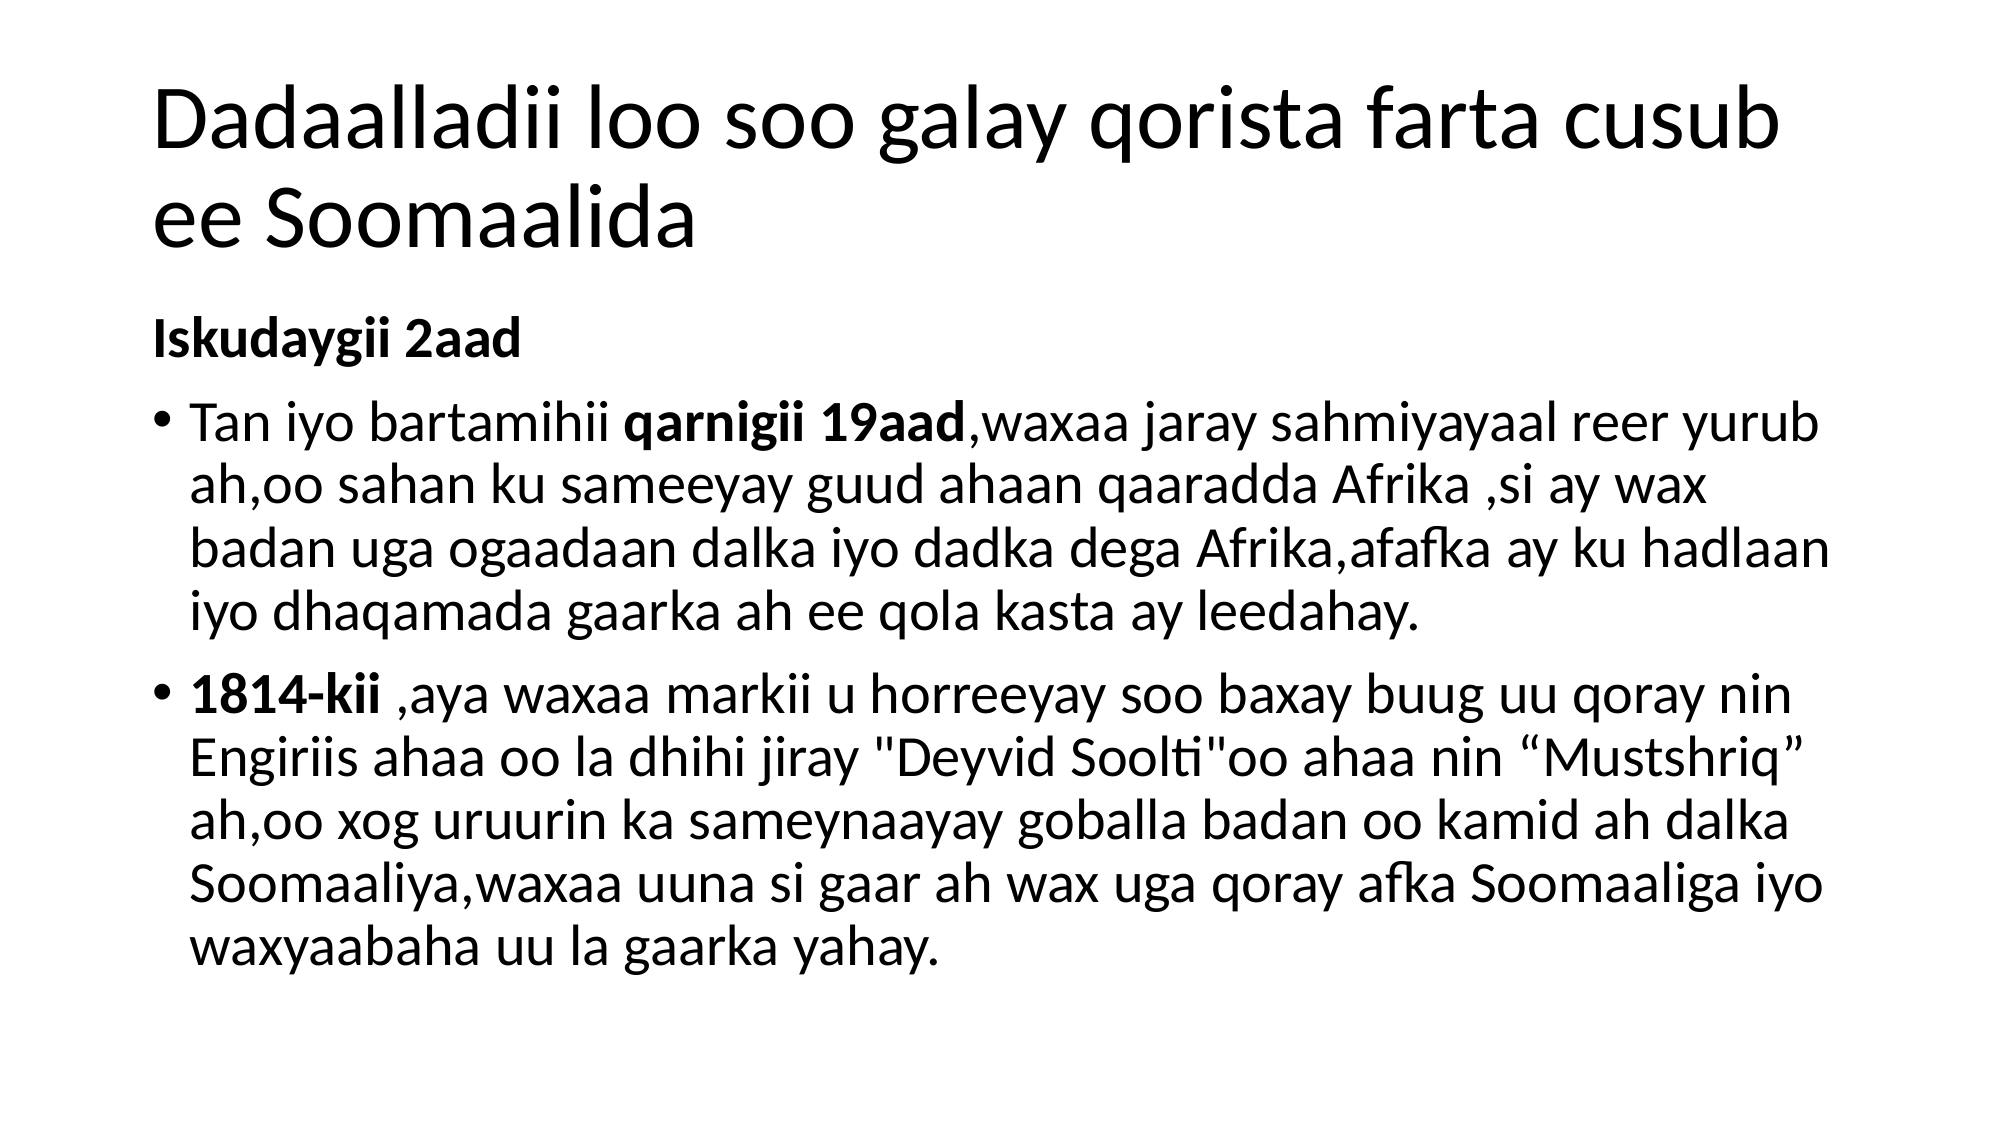

# Dadaalladii loo soo galay qorista farta cusub ee Soomaalida
Iskudaygii 2aad
Tan iyo bartamihii qarnigii 19aad,waxaa jaray sahmiyayaal reer yurub ah,oo sahan ku sameeyay guud ahaan qaaradda Afrika ,si ay wax badan uga ogaadaan dalka iyo dadka dega Afrika,afafka ay ku hadlaan iyo dhaqamada gaarka ah ee qola kasta ay leedahay.
1814-kii ,aya waxaa markii u horreeyay soo baxay buug uu qoray nin Engiriis ahaa oo la dhihi jiray "Deyvid Soolti"oo ahaa nin “Mustshriq” ah,oo xog uruurin ka sameynaayay goballa badan oo kamid ah dalka Soomaaliya,waxaa uuna si gaar ah wax uga qoray afka Soomaaliga iyo waxyaabaha uu la gaarka yahay.